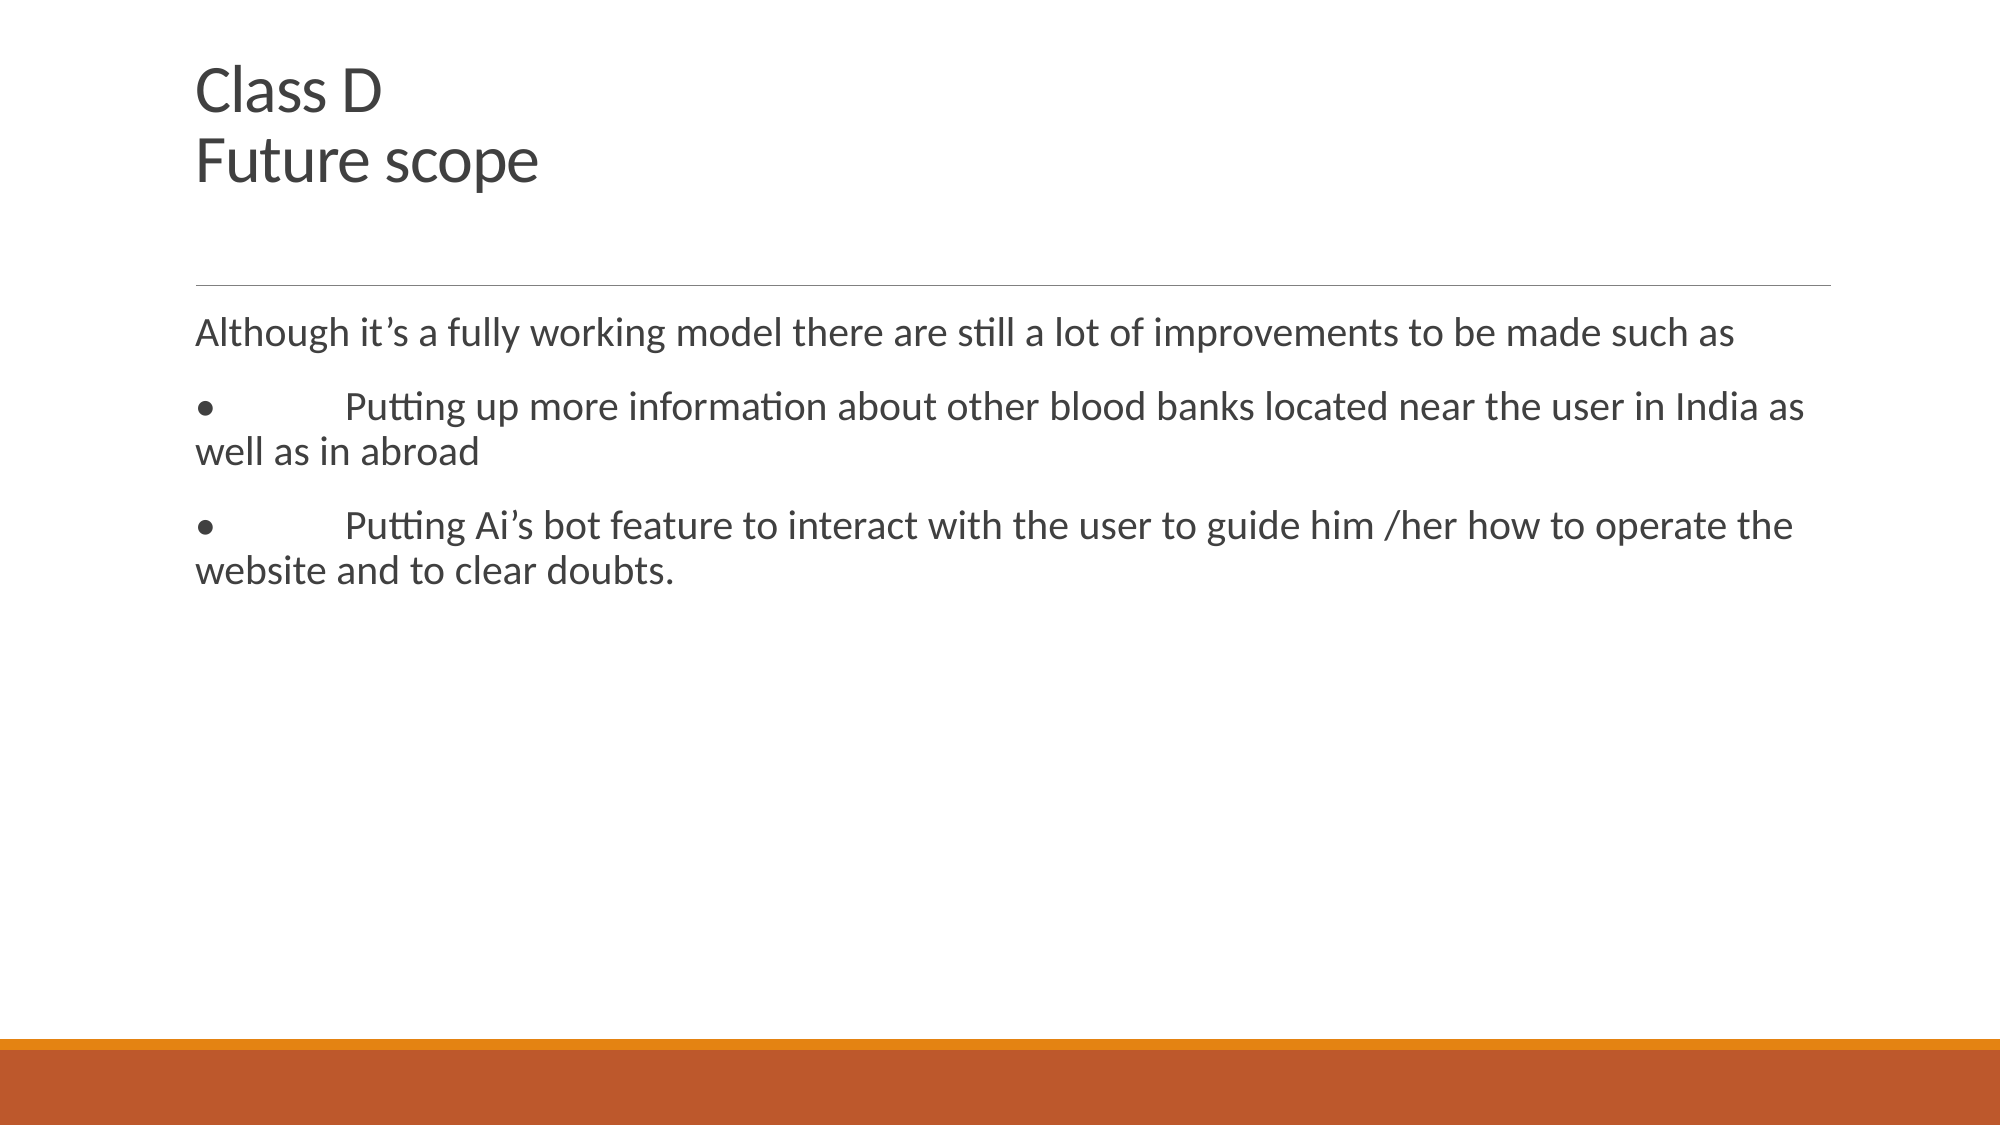

# Class D Future scope
Although it’s a fully working model there are still a lot of improvements to be made such as
•	Putting up more information about other blood banks located near the user in India as well as in abroad
•	Putting Ai’s bot feature to interact with the user to guide him /her how to operate the website and to clear doubts.